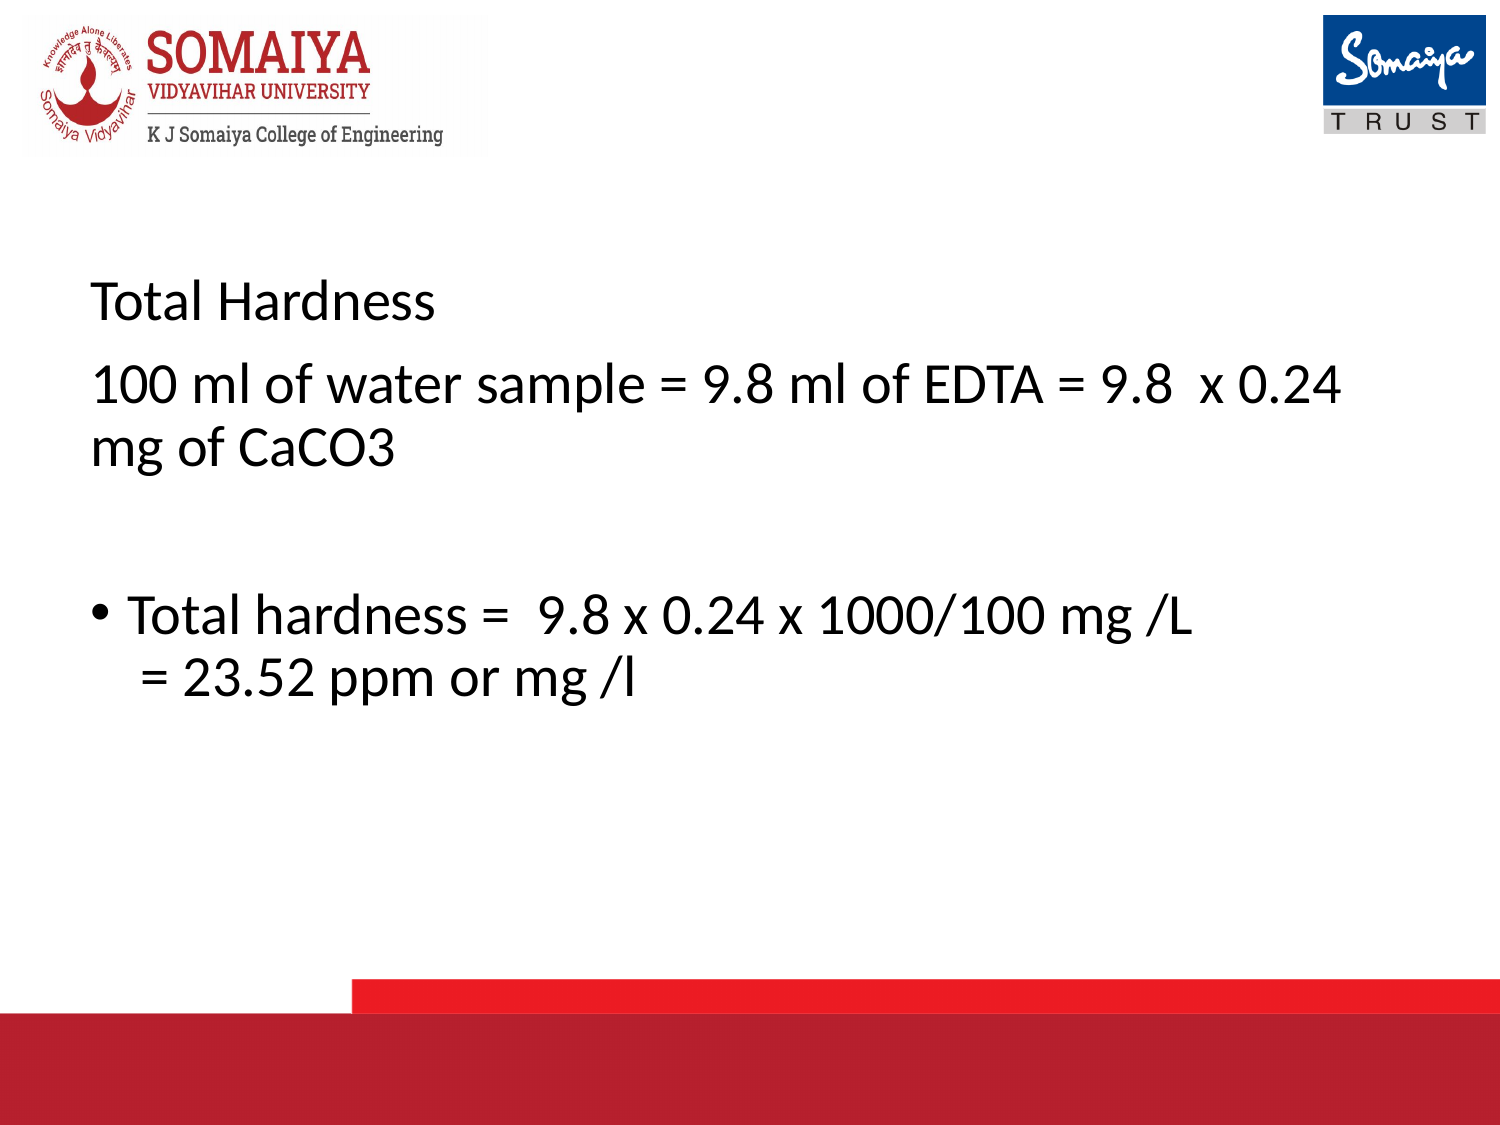

Total Hardness
100 ml of water sample = 9.8 ml of EDTA = 9.8  x 0.24 mg of CaCO3

Total hardness =  9.8 x 0.24 x 1000/100 mg /L                  = 23.52 ppm or mg /l